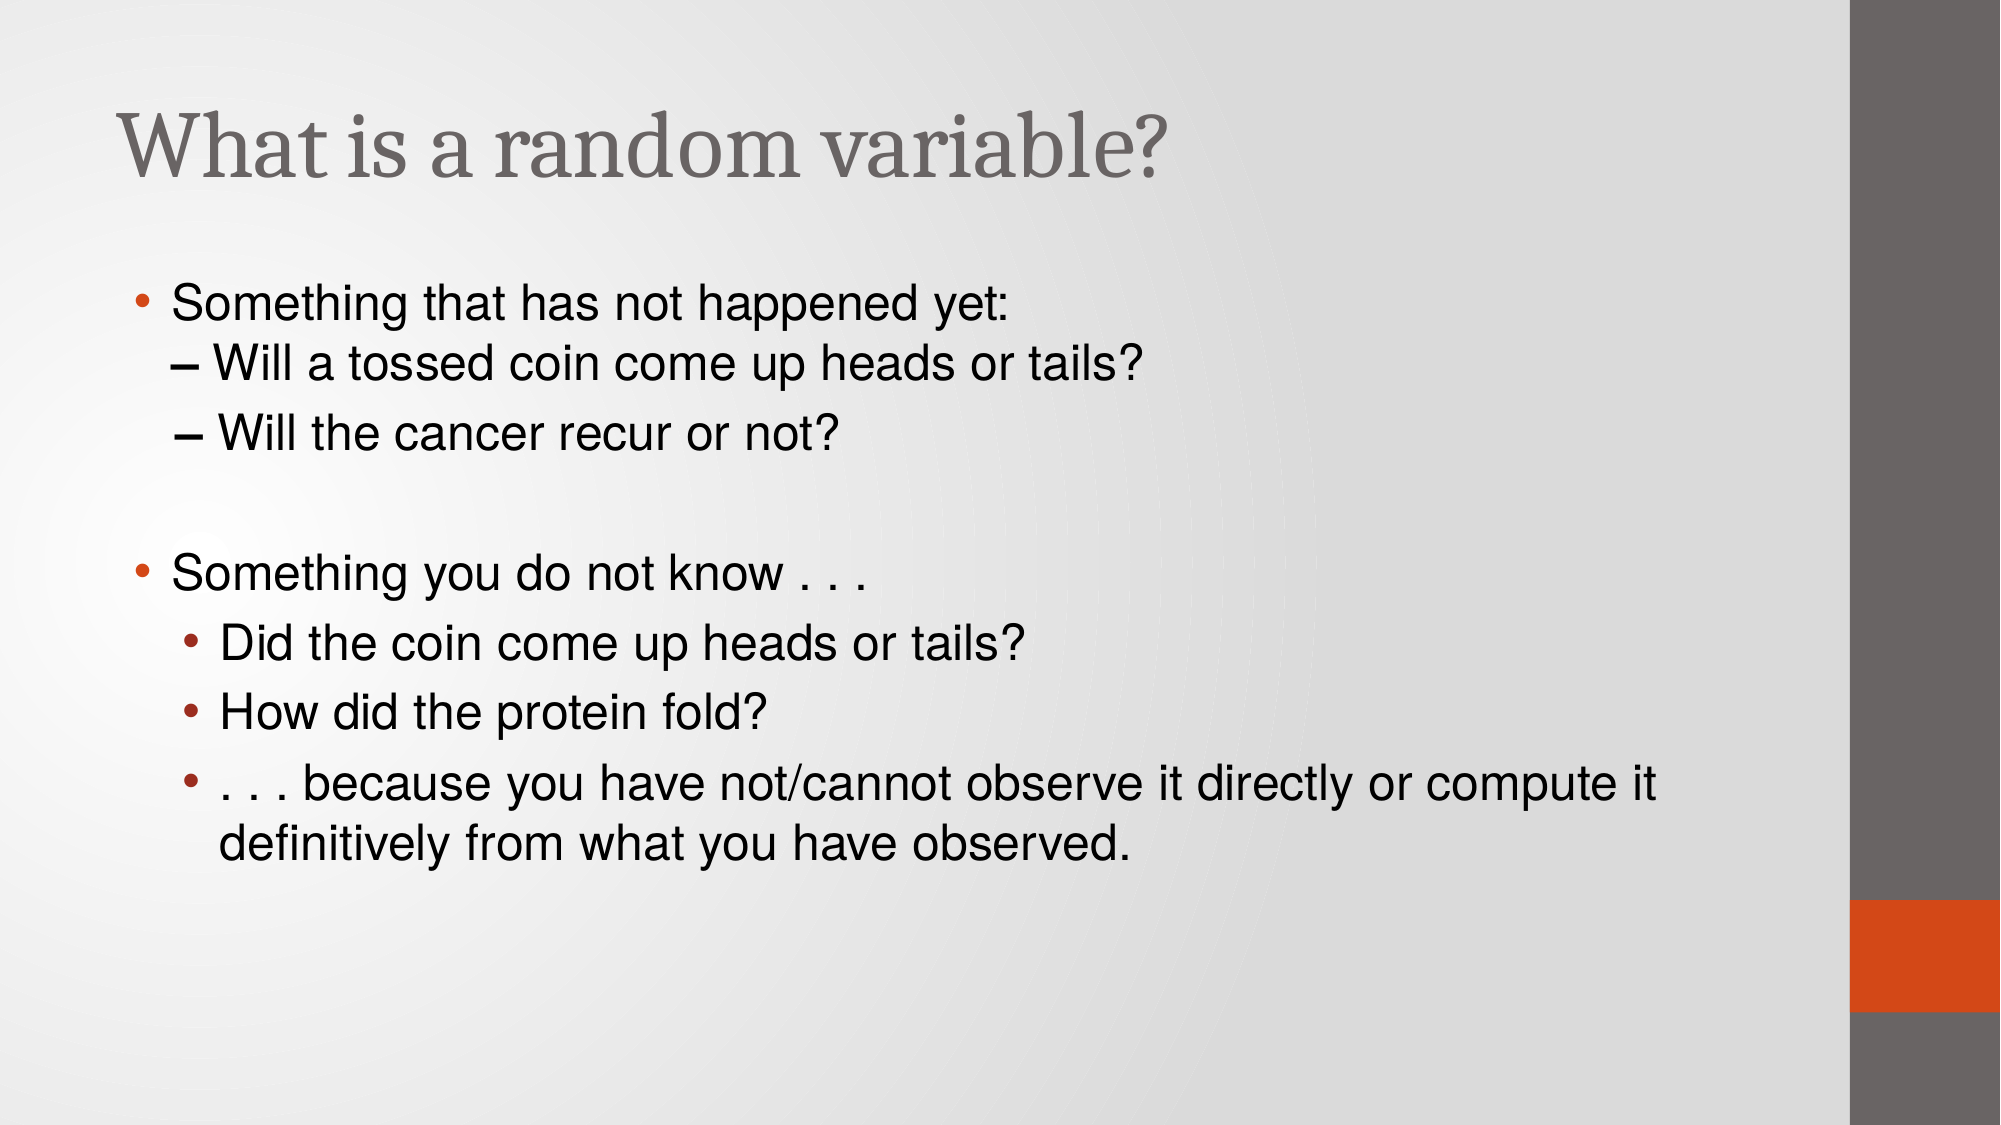

# What is a random variable?
Something that has not happened yet:
– Will a tossed coin come up heads or tails?
   – Will the cancer recur or not?

Something you do not know . . .
Did the coin come up heads or tails?
How did the protein fold?
. . . because you have not/cannot observe it directly or compute it definitively from what you have observed.